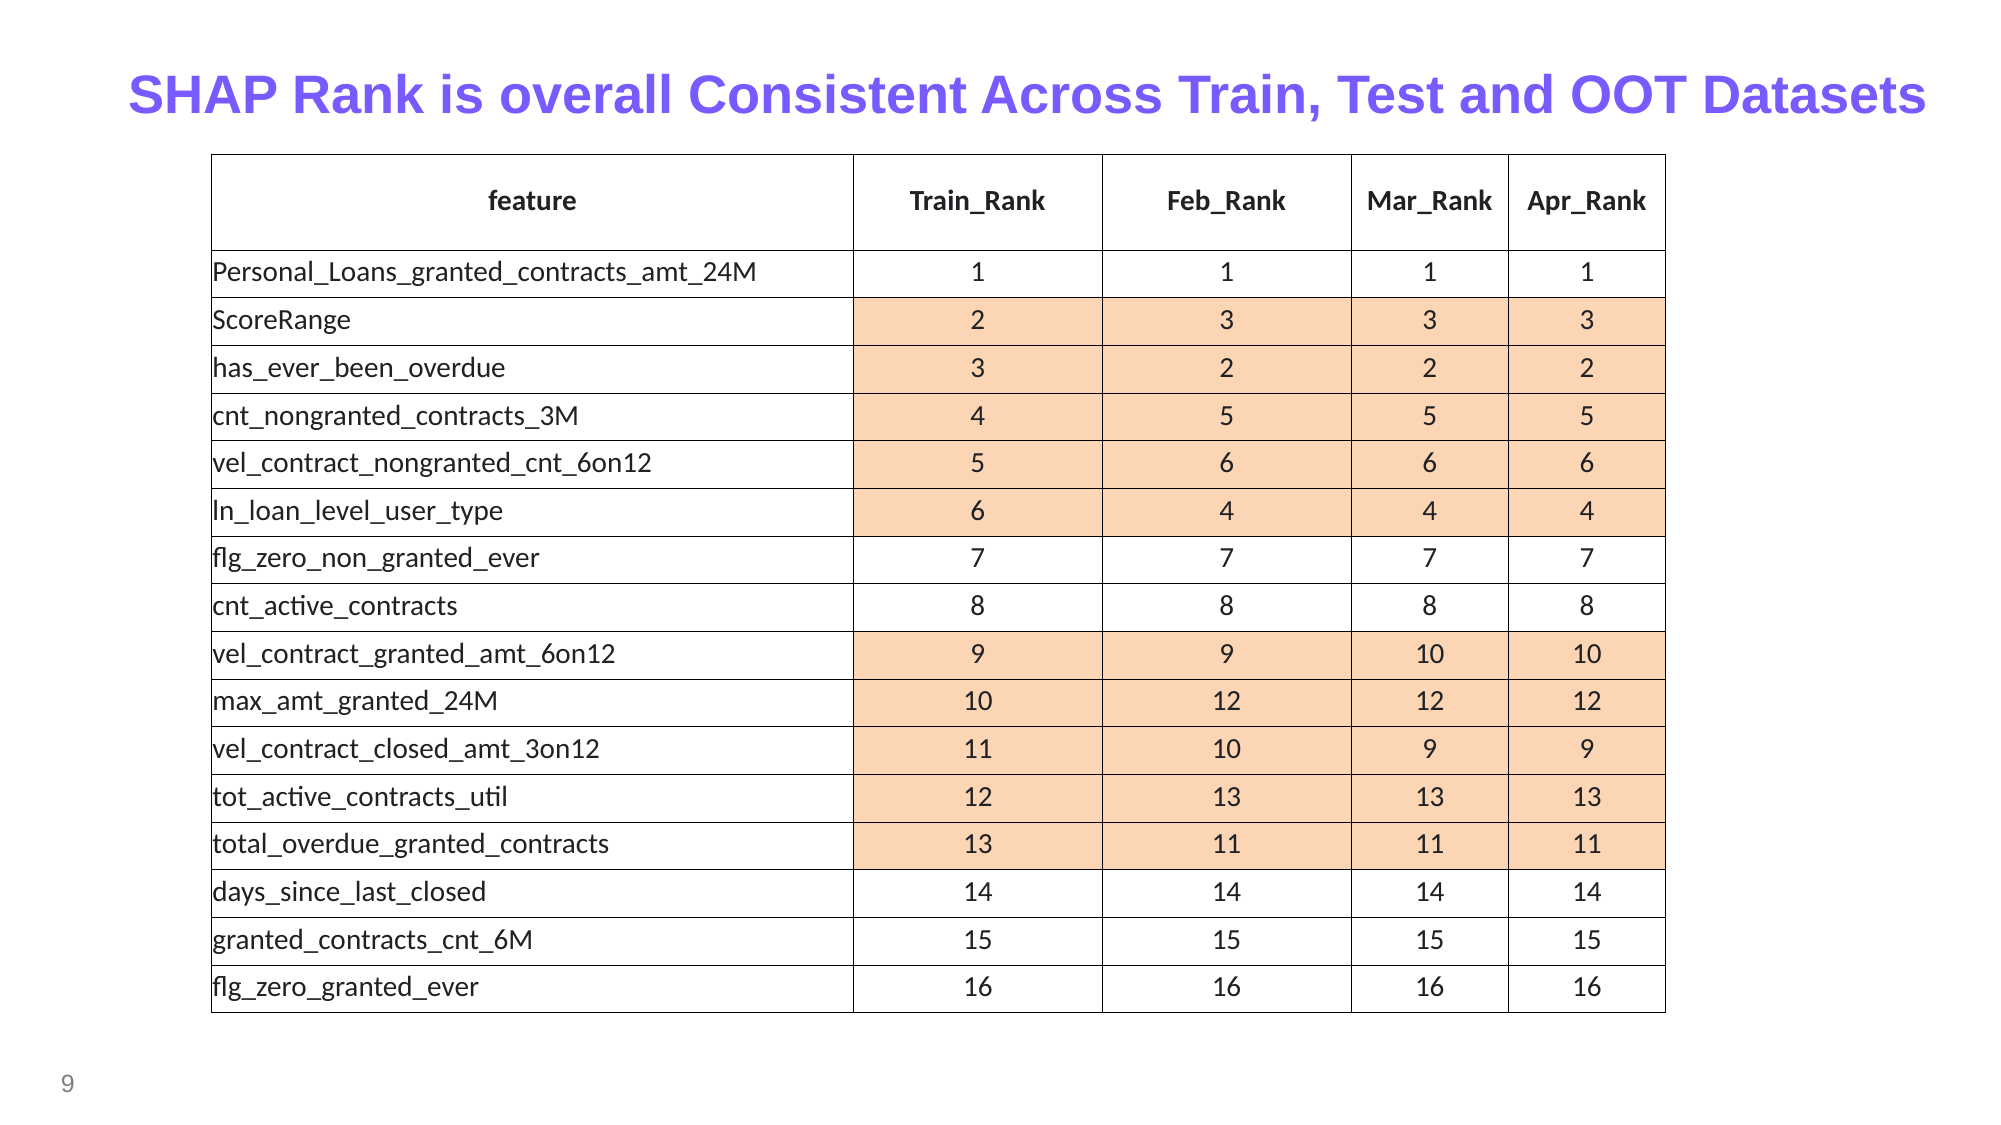

SHAP Rank is overall Consistent Across Train, Test and OOT Datasets
| feature | Train\_Rank | Feb\_Rank | Mar\_Rank | Apr\_Rank |
| --- | --- | --- | --- | --- |
| Personal\_Loans\_granted\_contracts\_amt\_24M | 1 | 1 | 1 | 1 |
| ScoreRange | 2 | 3 | 3 | 3 |
| has\_ever\_been\_overdue | 3 | 2 | 2 | 2 |
| cnt\_nongranted\_contracts\_3M | 4 | 5 | 5 | 5 |
| vel\_contract\_nongranted\_cnt\_6on12 | 5 | 6 | 6 | 6 |
| ln\_loan\_level\_user\_type | 6 | 4 | 4 | 4 |
| flg\_zero\_non\_granted\_ever | 7 | 7 | 7 | 7 |
| cnt\_active\_contracts | 8 | 8 | 8 | 8 |
| vel\_contract\_granted\_amt\_6on12 | 9 | 9 | 10 | 10 |
| max\_amt\_granted\_24M | 10 | 12 | 12 | 12 |
| vel\_contract\_closed\_amt\_3on12 | 11 | 10 | 9 | 9 |
| tot\_active\_contracts\_util | 12 | 13 | 13 | 13 |
| total\_overdue\_granted\_contracts | 13 | 11 | 11 | 11 |
| days\_since\_last\_closed | 14 | 14 | 14 | 14 |
| granted\_contracts\_cnt\_6M | 15 | 15 | 15 | 15 |
| flg\_zero\_granted\_ever | 16 | 16 | 16 | 16 |
9